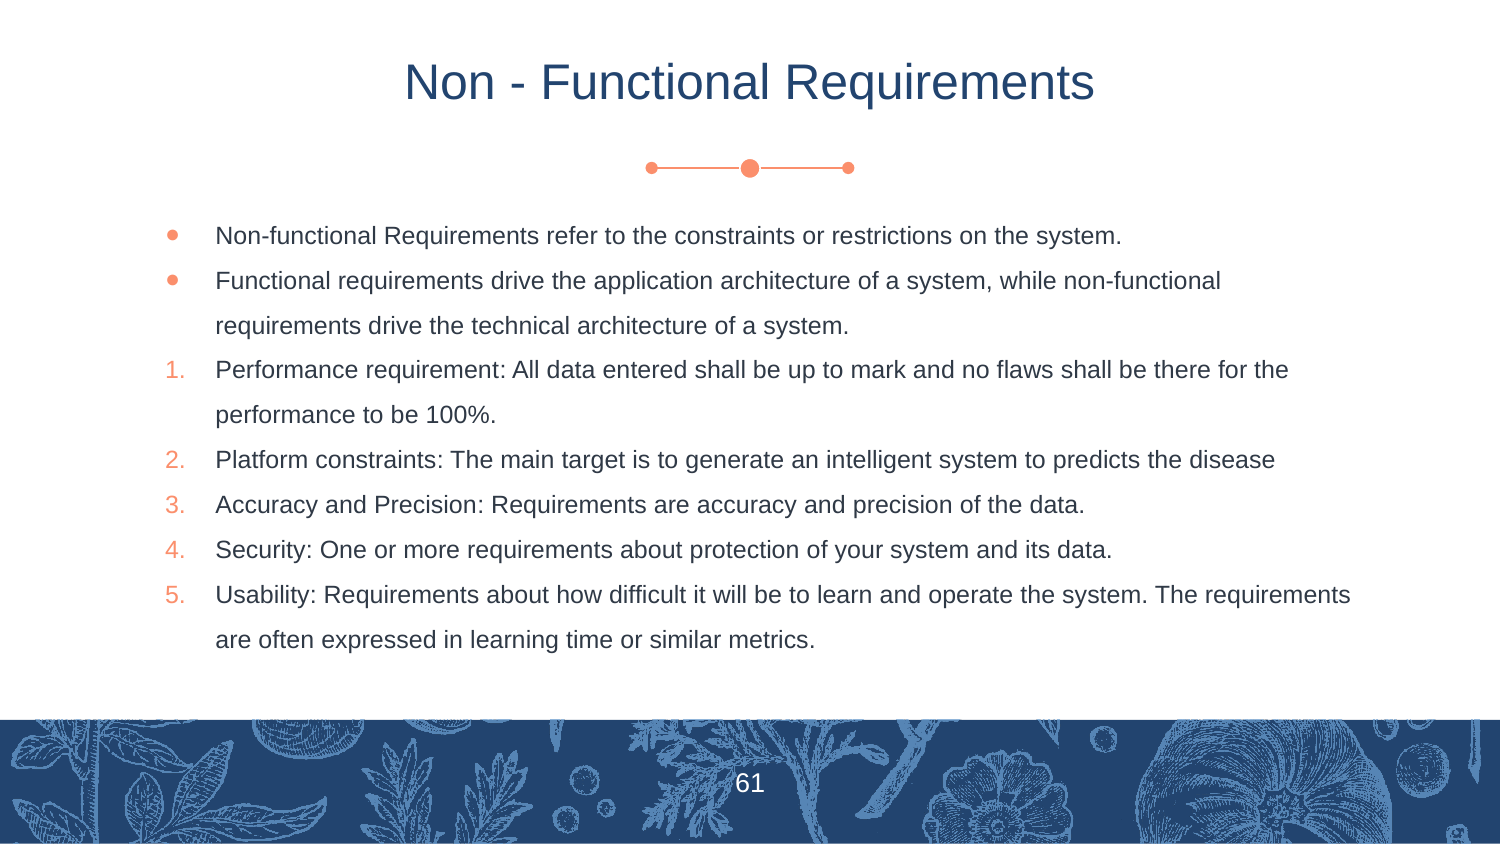

# Non - Functional Requirements
Non-functional Requirements refer to the constraints or restrictions on the system.
Functional requirements drive the application architecture of a system, while non-functional requirements drive the technical architecture of a system.
Performance requirement: All data entered shall be up to mark and no flaws shall be there for the performance to be 100%.
Platform constraints: The main target is to generate an intelligent system to predicts the disease
Accuracy and Precision: Requirements are accuracy and precision of the data.
Security: One or more requirements about protection of your system and its data.
Usability: Requirements about how difficult it will be to learn and operate the system. The requirements are often expressed in learning time or similar metrics.

61